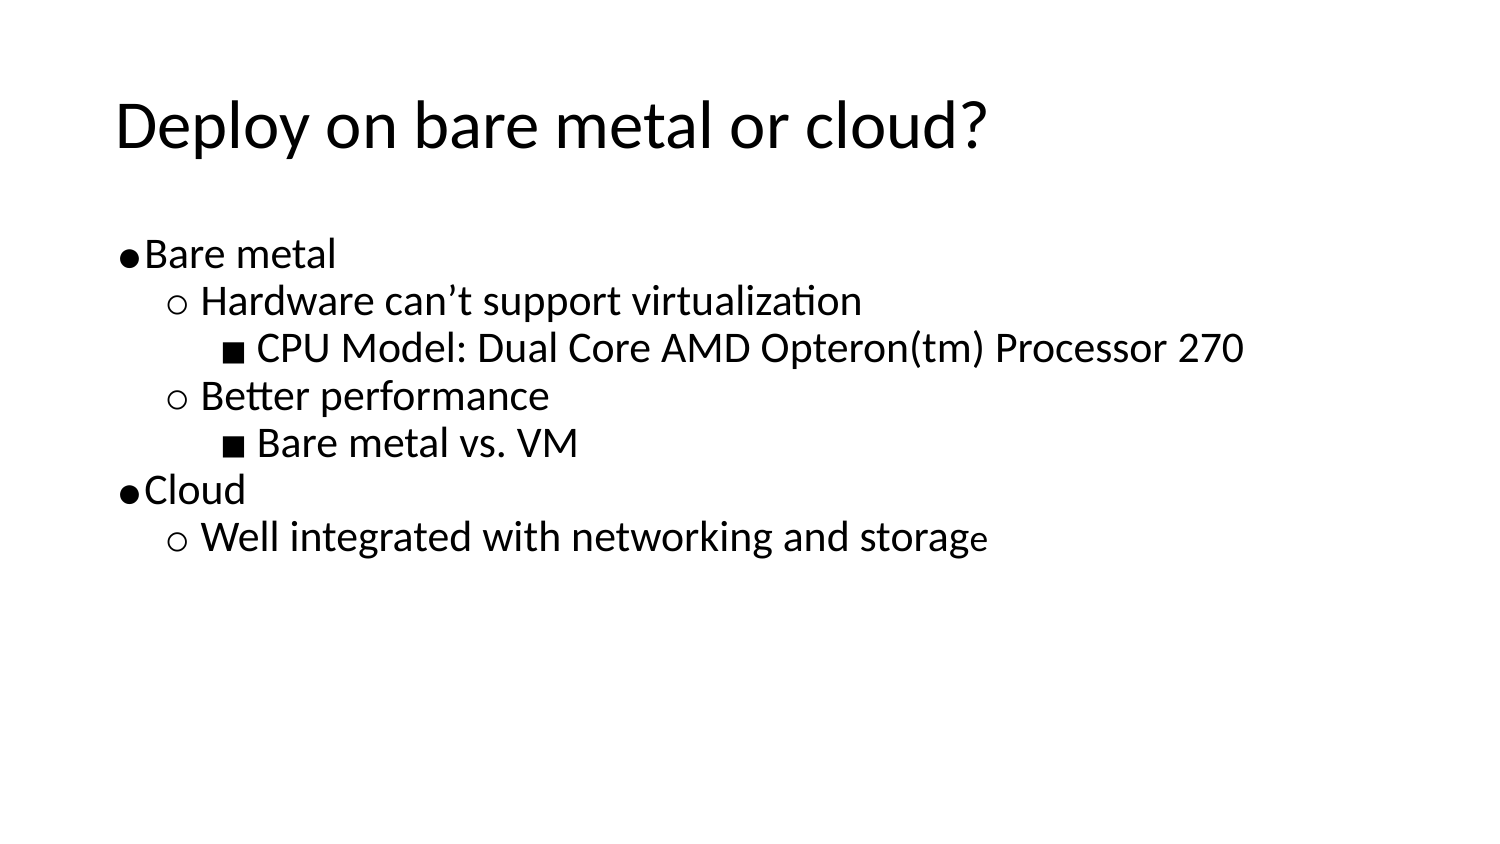

# Deploy on bare metal or cloud?
Bare metal
Hardware can’t support virtualization
CPU Model: Dual Core AMD Opteron(tm) Processor 270
Better performance
Bare metal vs. VM
Cloud
Well integrated with networking and storage